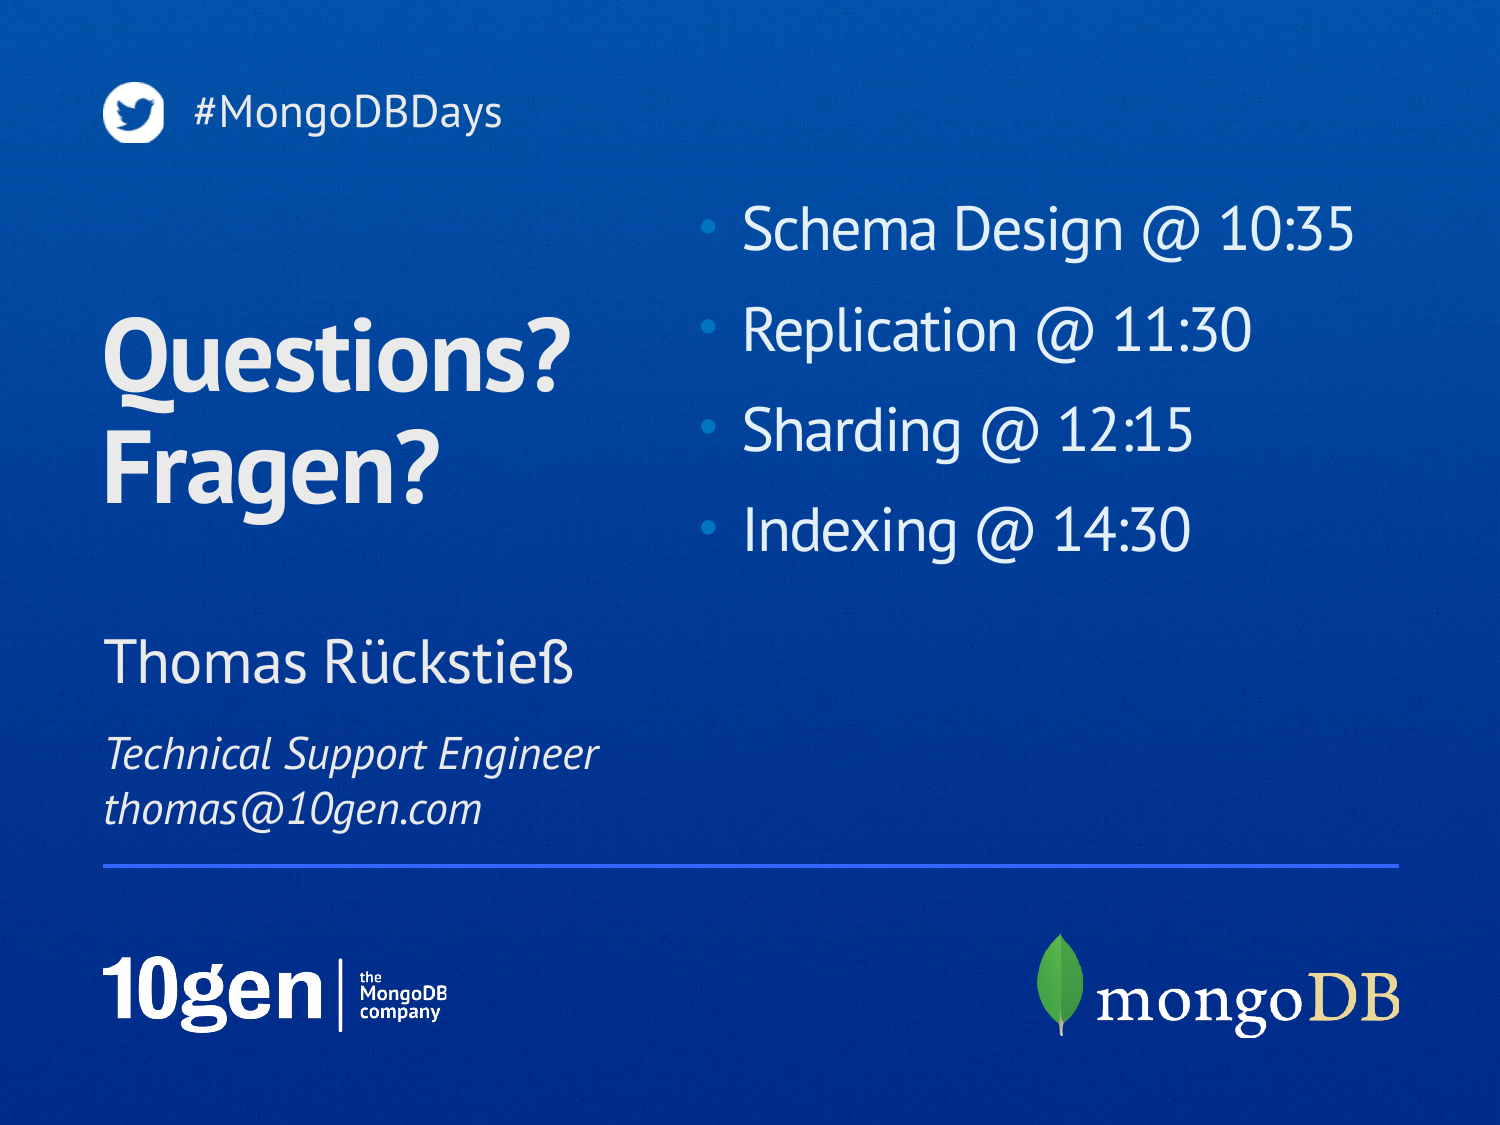

#MongoDBDays
Schema Design @ 10:35
Replication @ 11:30
Sharding @ 12:15
Indexing @ 14:30

# Questions? Fragen?
Thomas Rückstieß
Technical Support Engineer
thomas@10gen.com